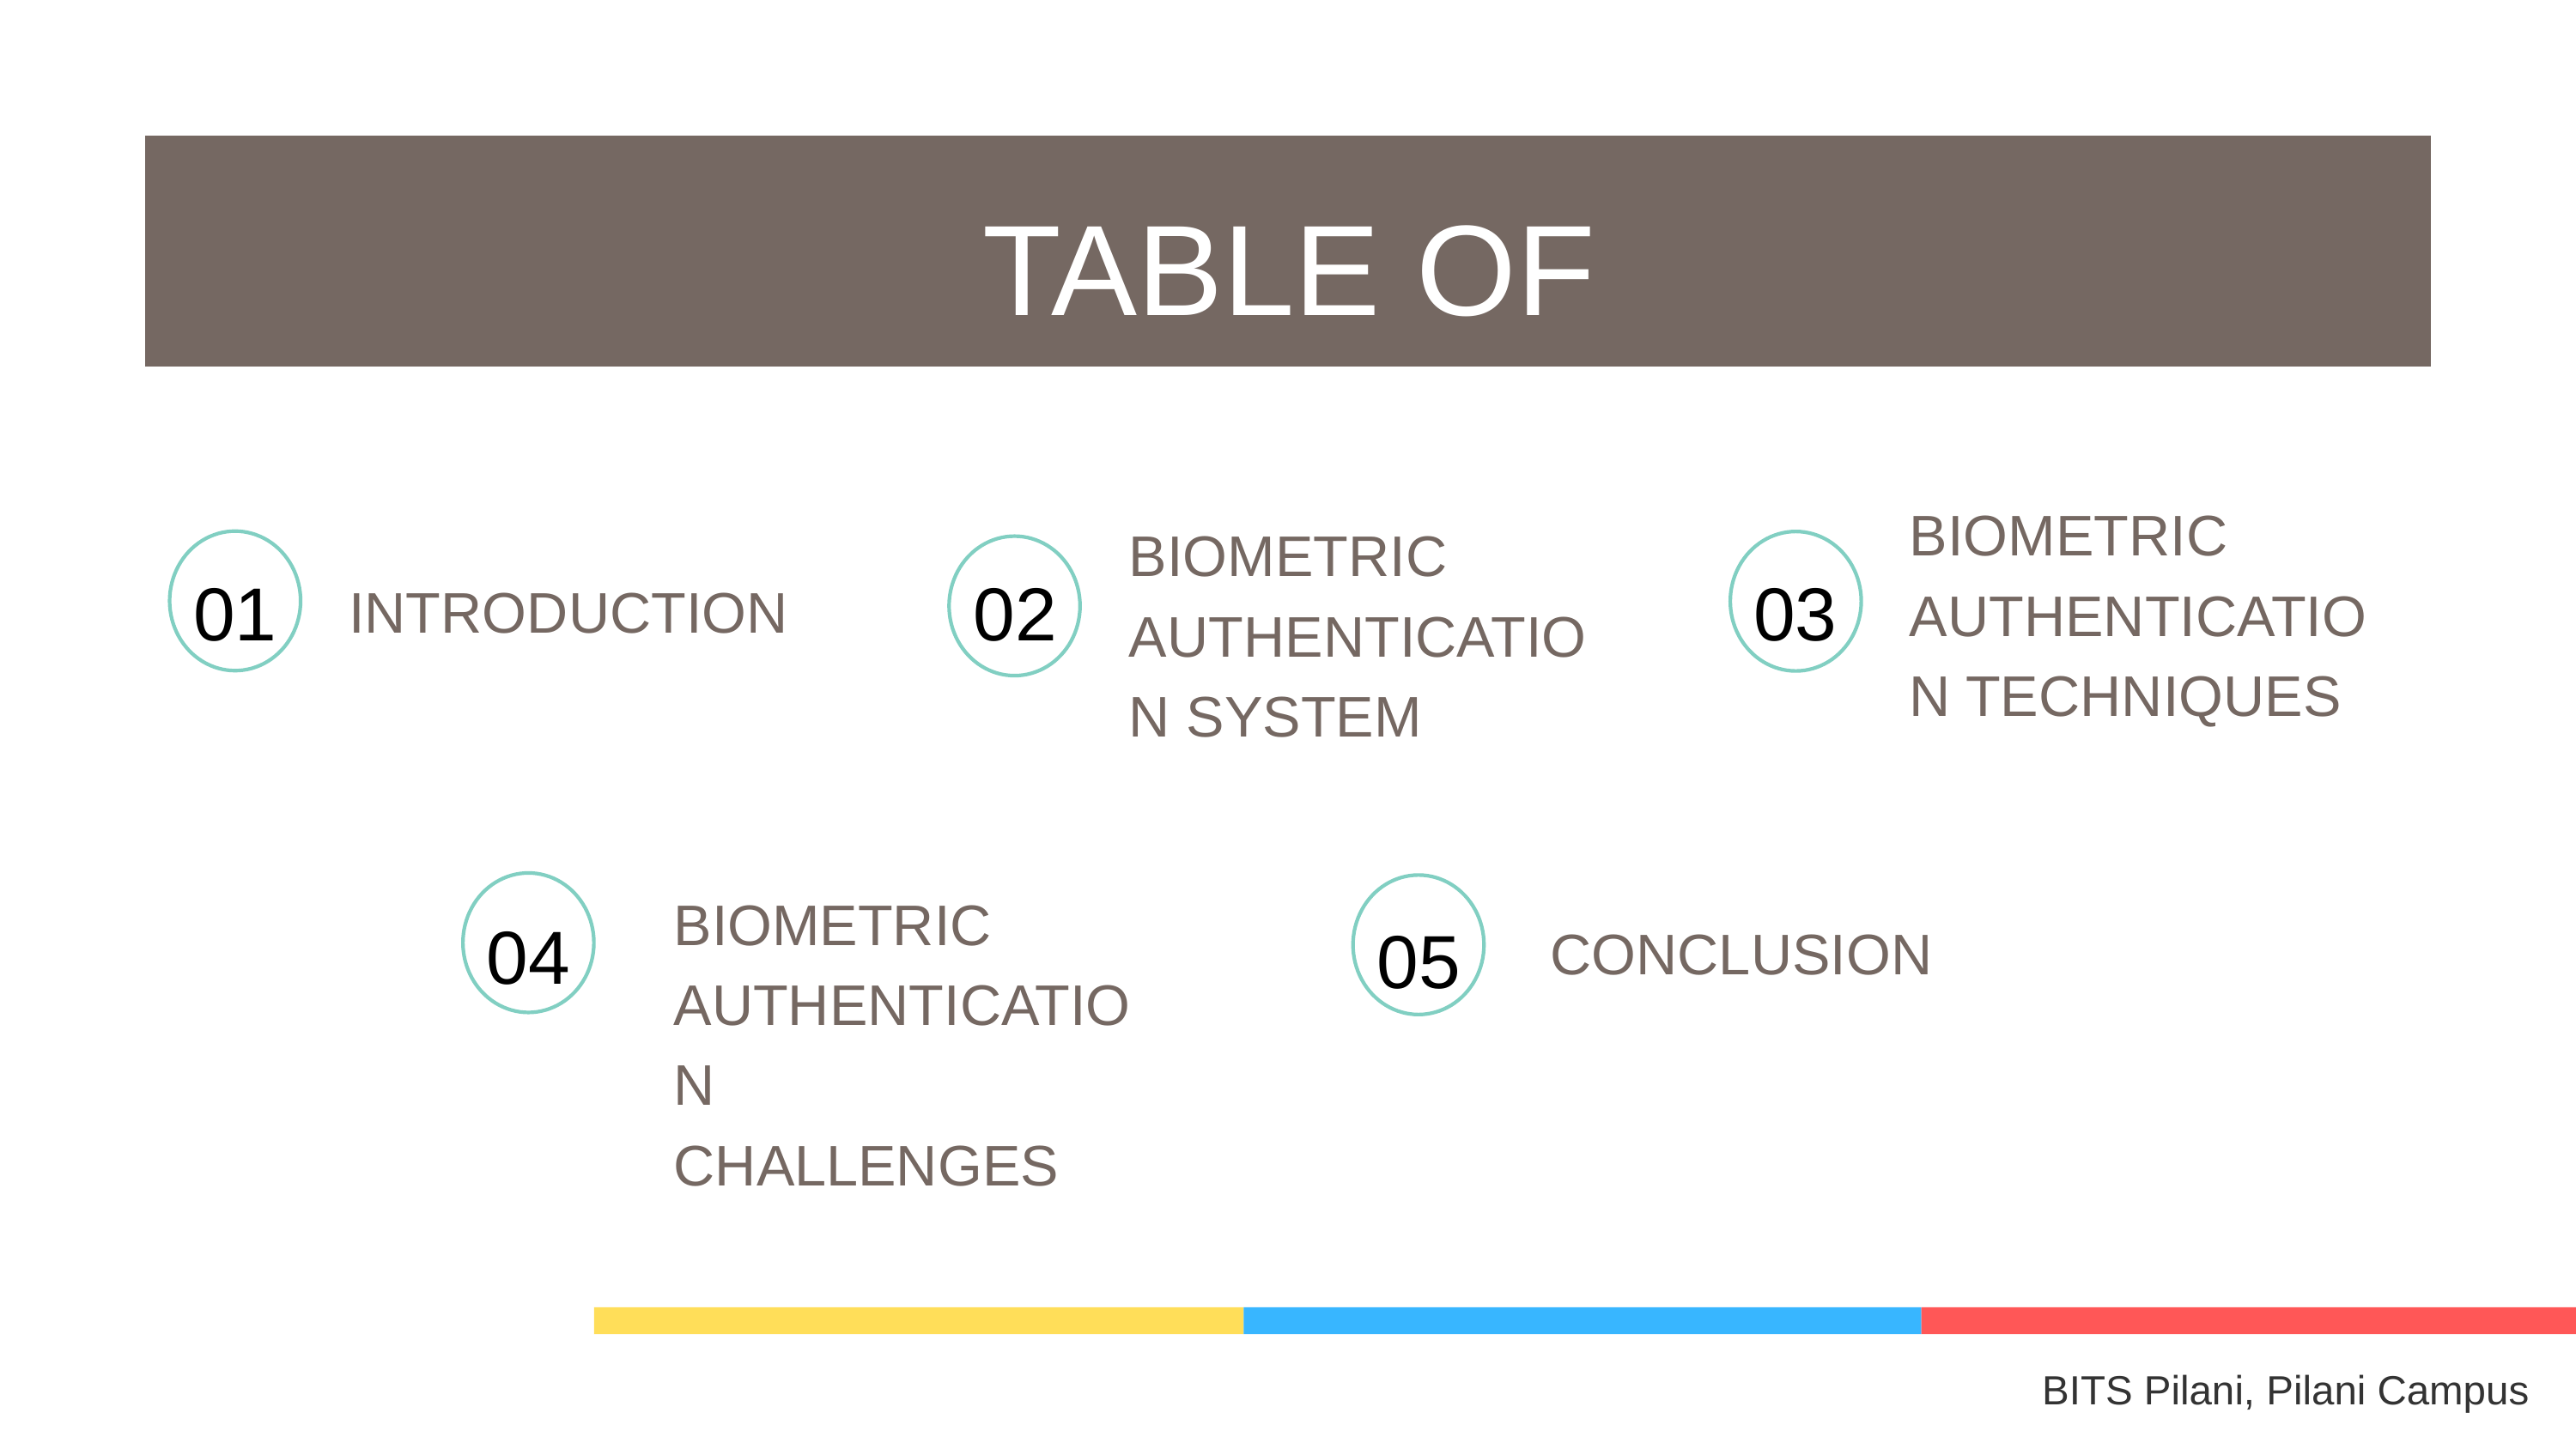

TABLE OF CONTENTS
BIOMETRIC AUTHENTICATION TECHNIQUES
BIOMETRIC AUTHENTICATION SYSTEM

01
02
03
INTRODUCTION

BIOMETRIC AUTHENTICATION
CHALLENGES
04
05
CONCLUSION

BITS Pilani, Pilani Campus